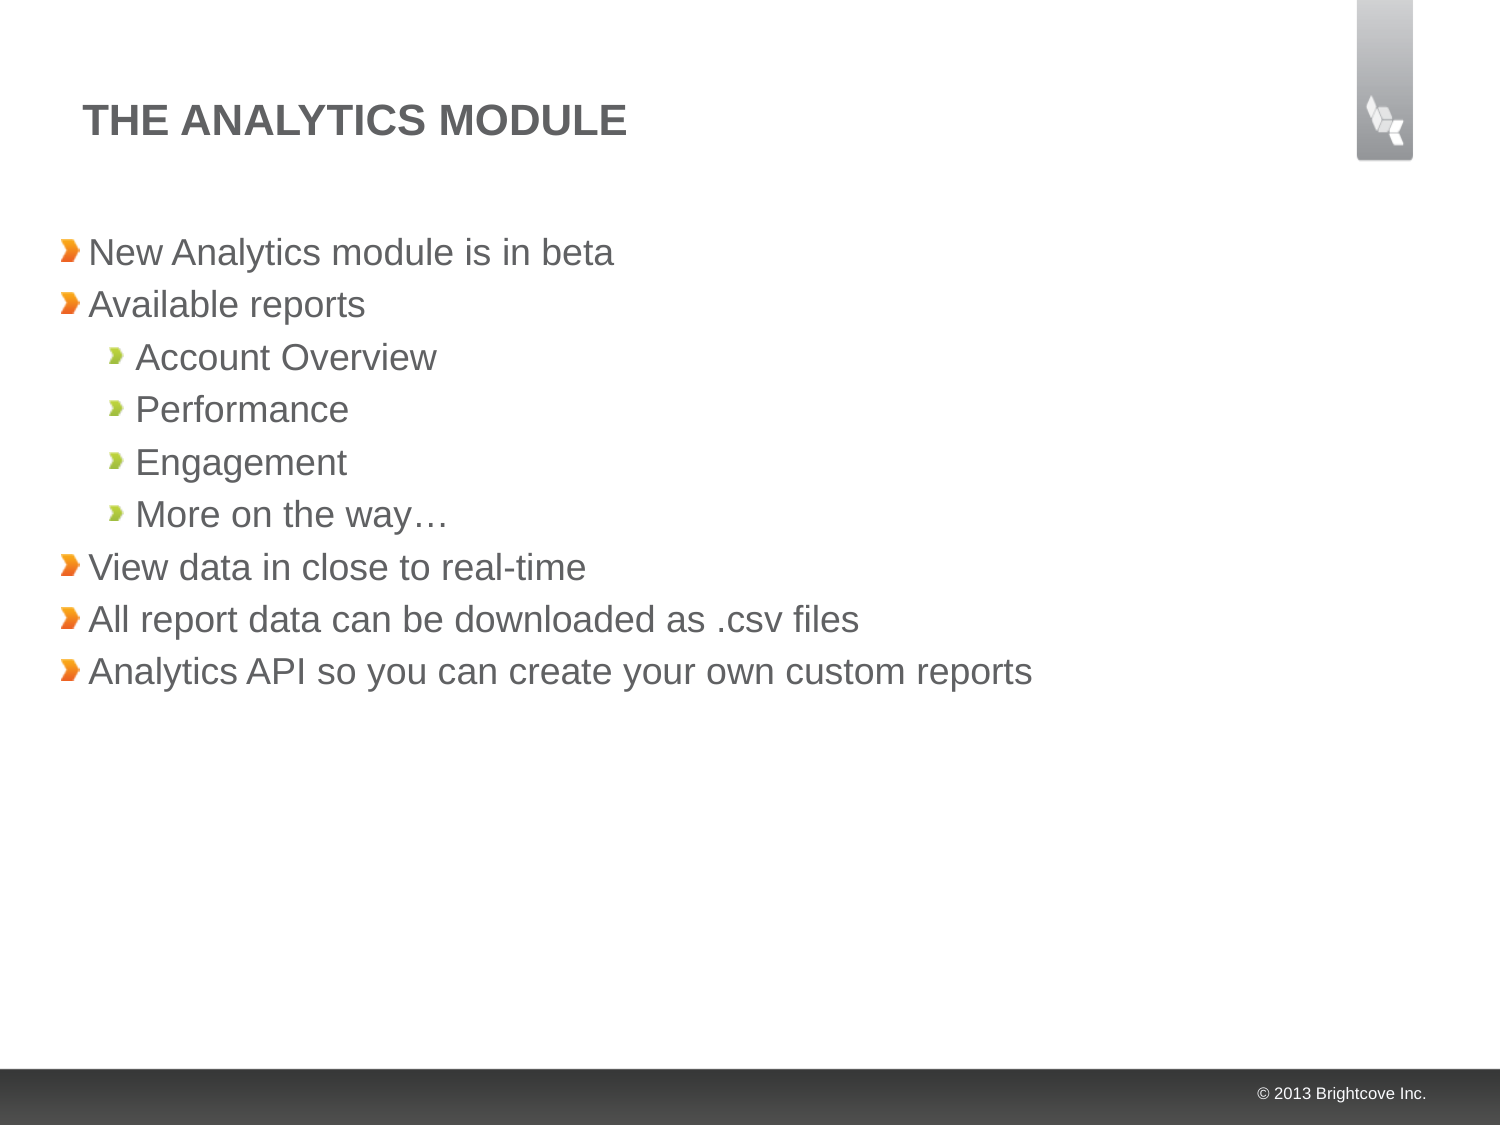

# The Analytics Module
New Analytics module is in beta
Available reports
Account Overview
Performance
Engagement
More on the way…
View data in close to real-time
All report data can be downloaded as .csv files
Analytics API so you can create your own custom reports